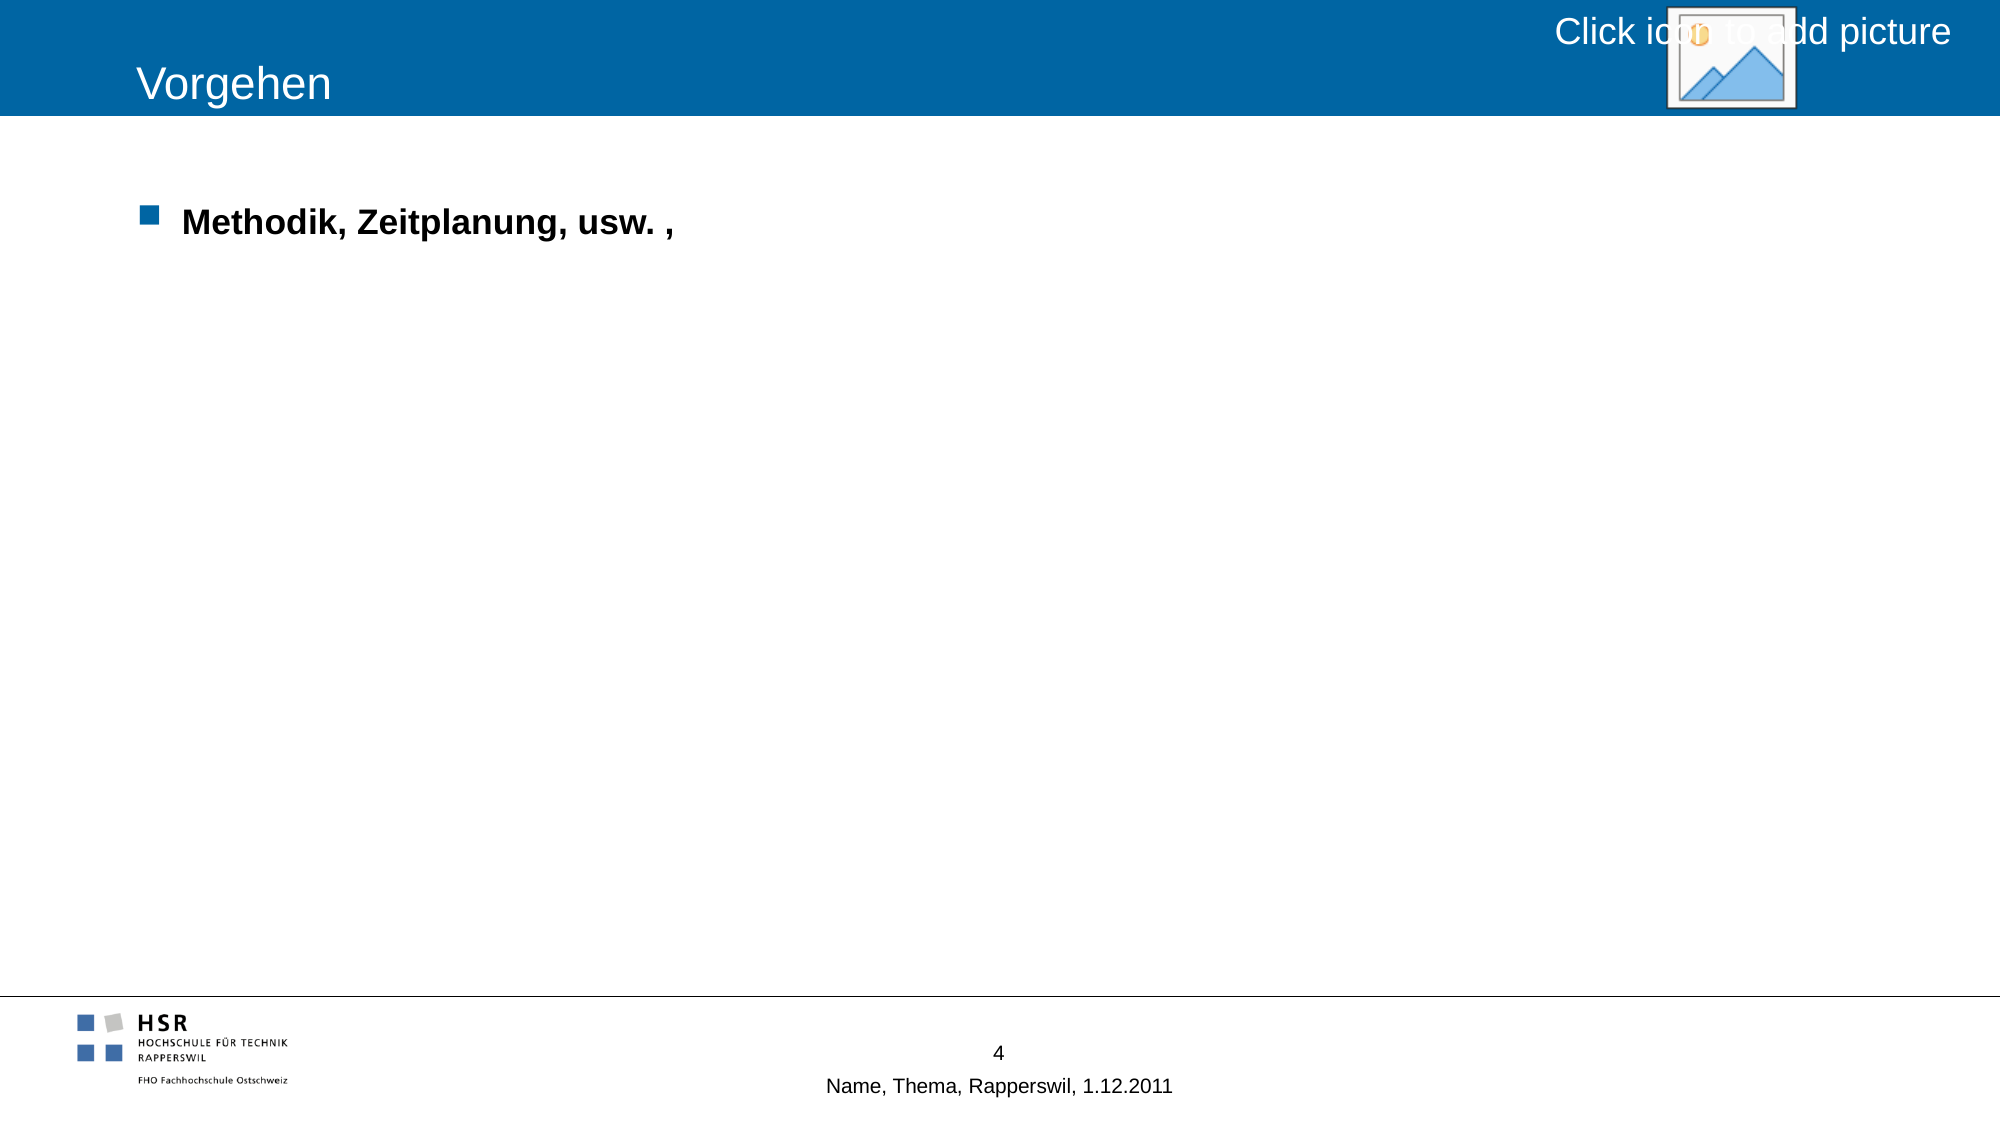

# Vorgehen
Methodik, Zeitplanung, usw. ,
4
Name, Thema, Rapperswil, 1.12.2011